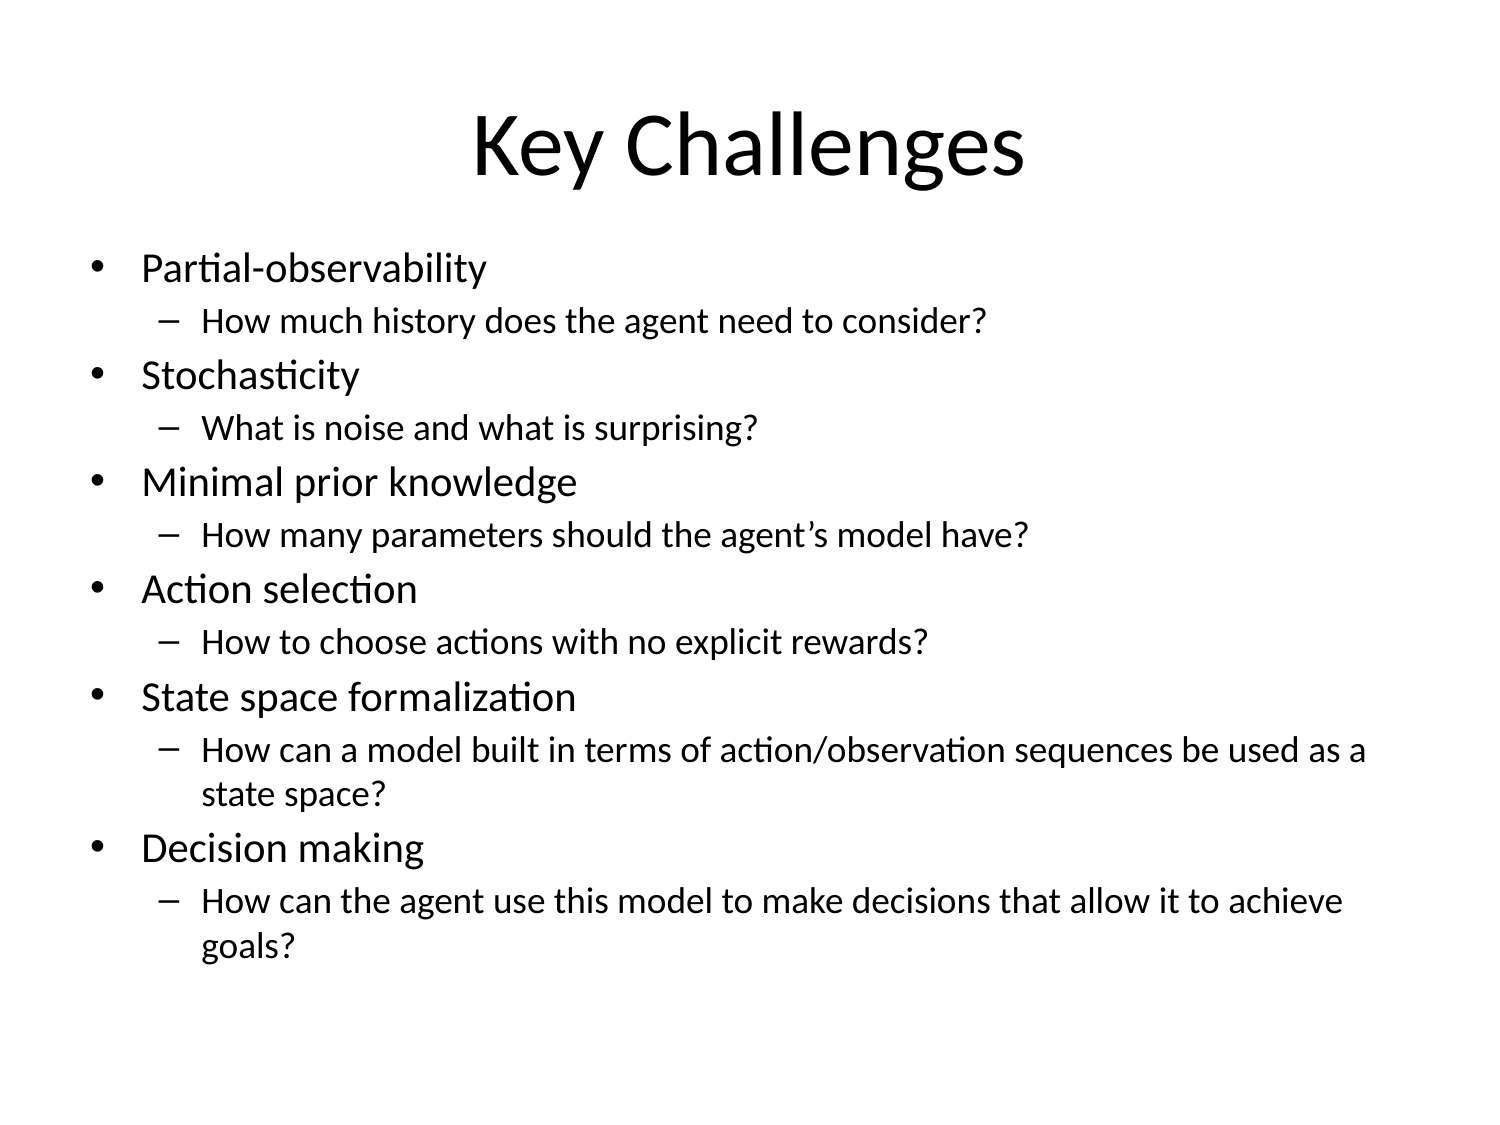

# Key Challenges
Partial-observability
How much history does the agent need to consider?
Stochasticity
What is noise and what is surprising?
Minimal prior knowledge
How many parameters should the agent’s model have?
Action selection
How to choose actions with no explicit rewards?
State space formalization
How can a model built in terms of action/observation sequences be used as a state space?
Decision making
How can the agent use this model to make decisions that allow it to achieve goals?